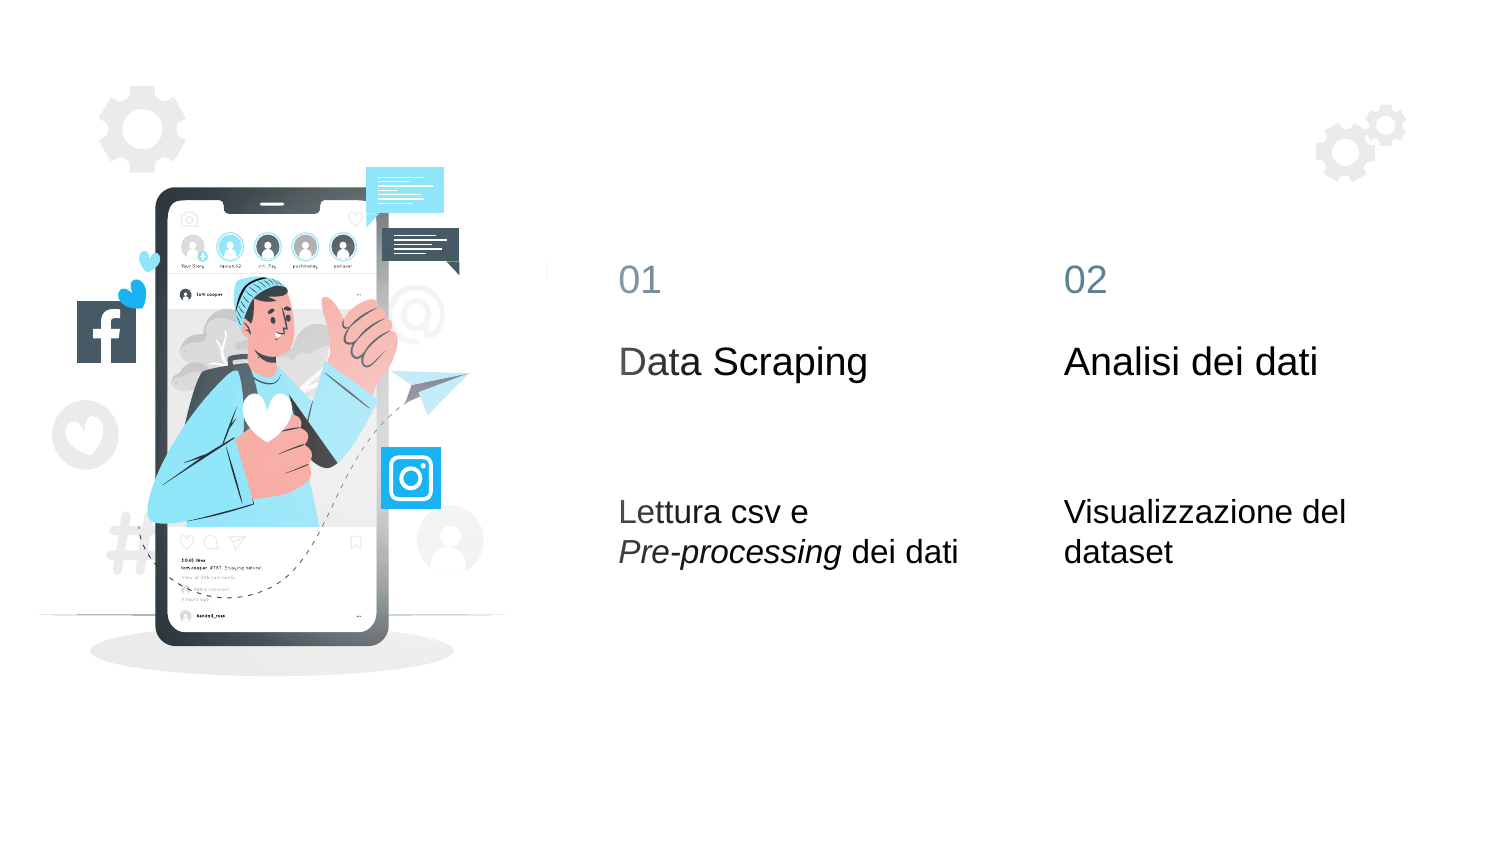

01
02
Analisi dei dati
# Data Scraping
Visualizzazione del dataset
Lettura csv e
Pre-processing dei dati